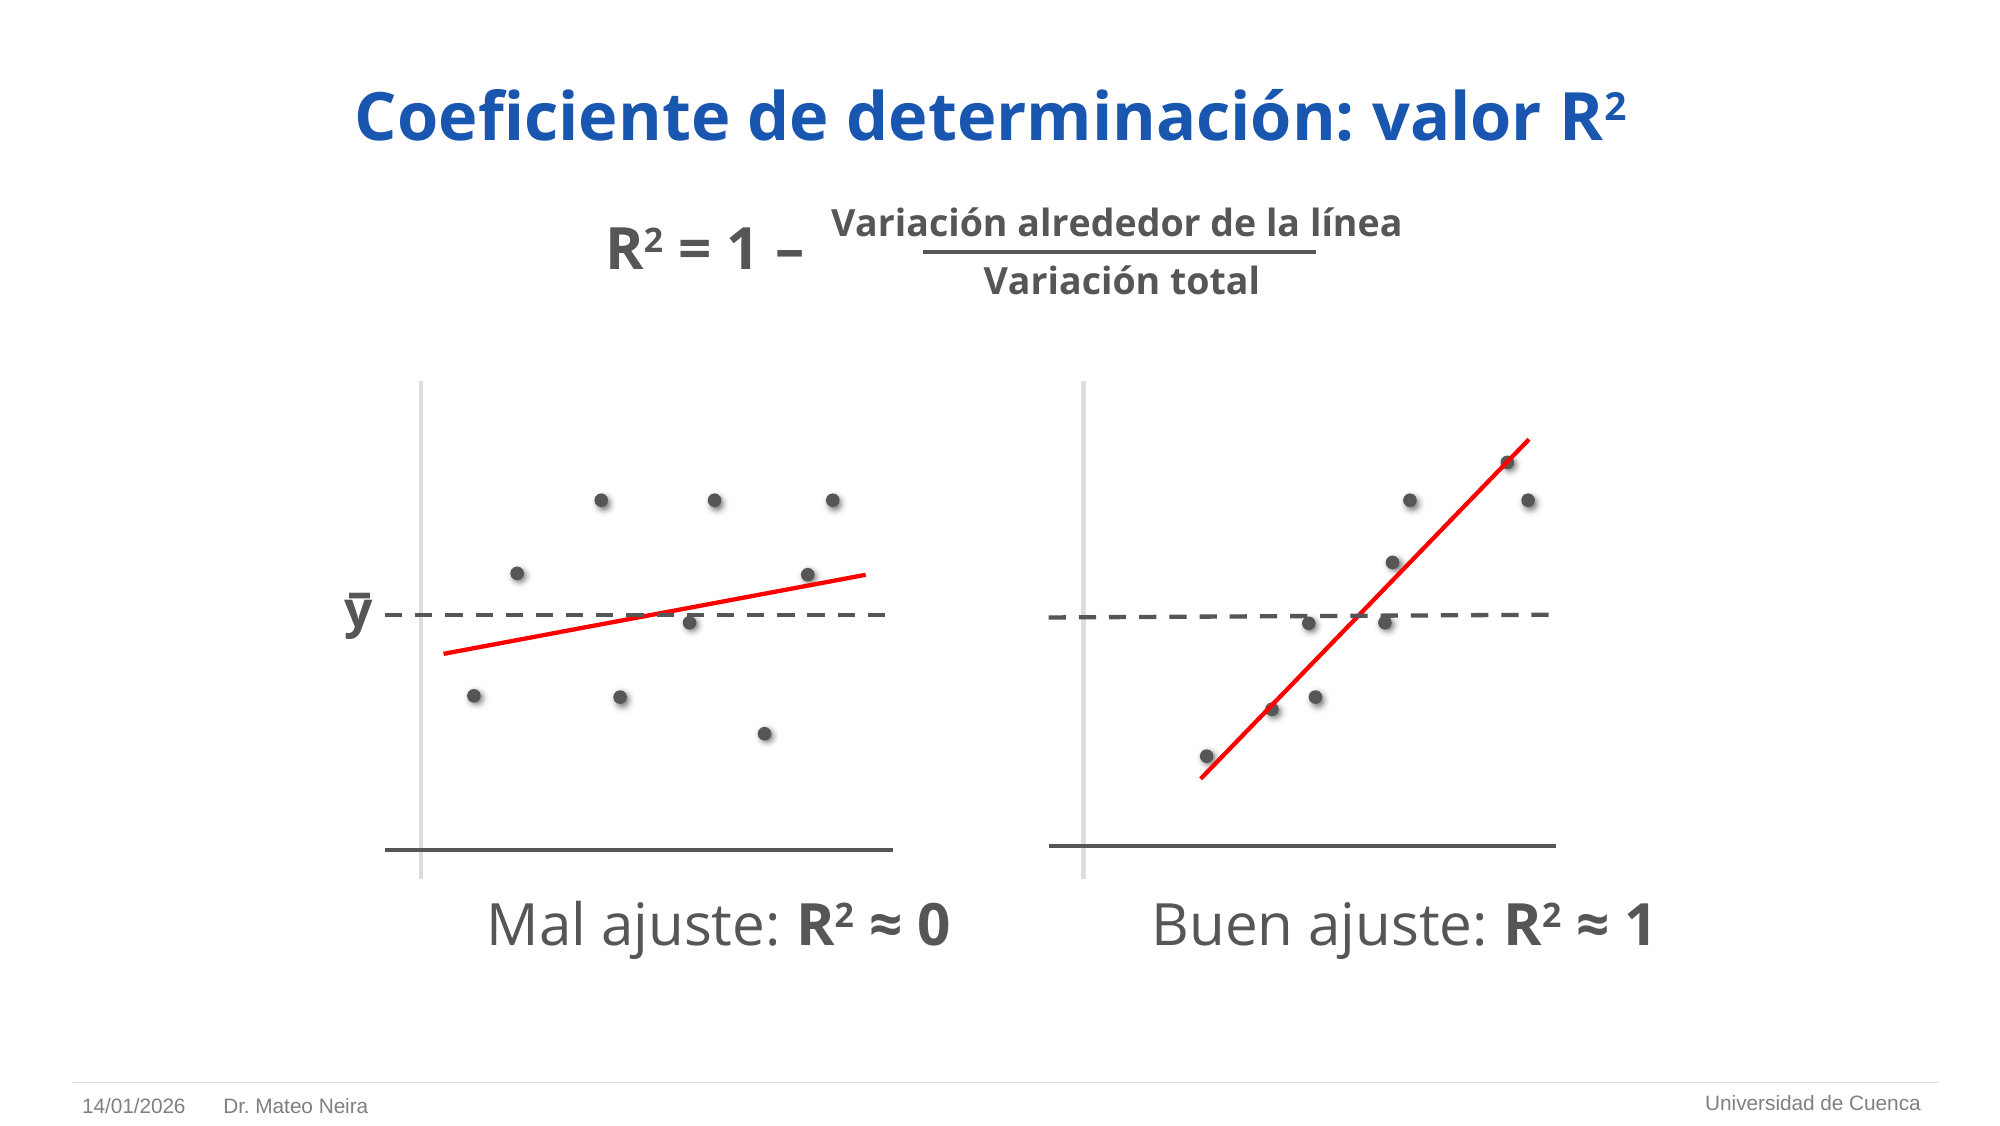

#
Coeficiente de determinación: valor R2
Variación alrededor de la línea
R2 = 1 – __________
Variación total

–

y

Mal ajuste: R2 ≈ 0
Buen ajuste: R2 ≈ 1